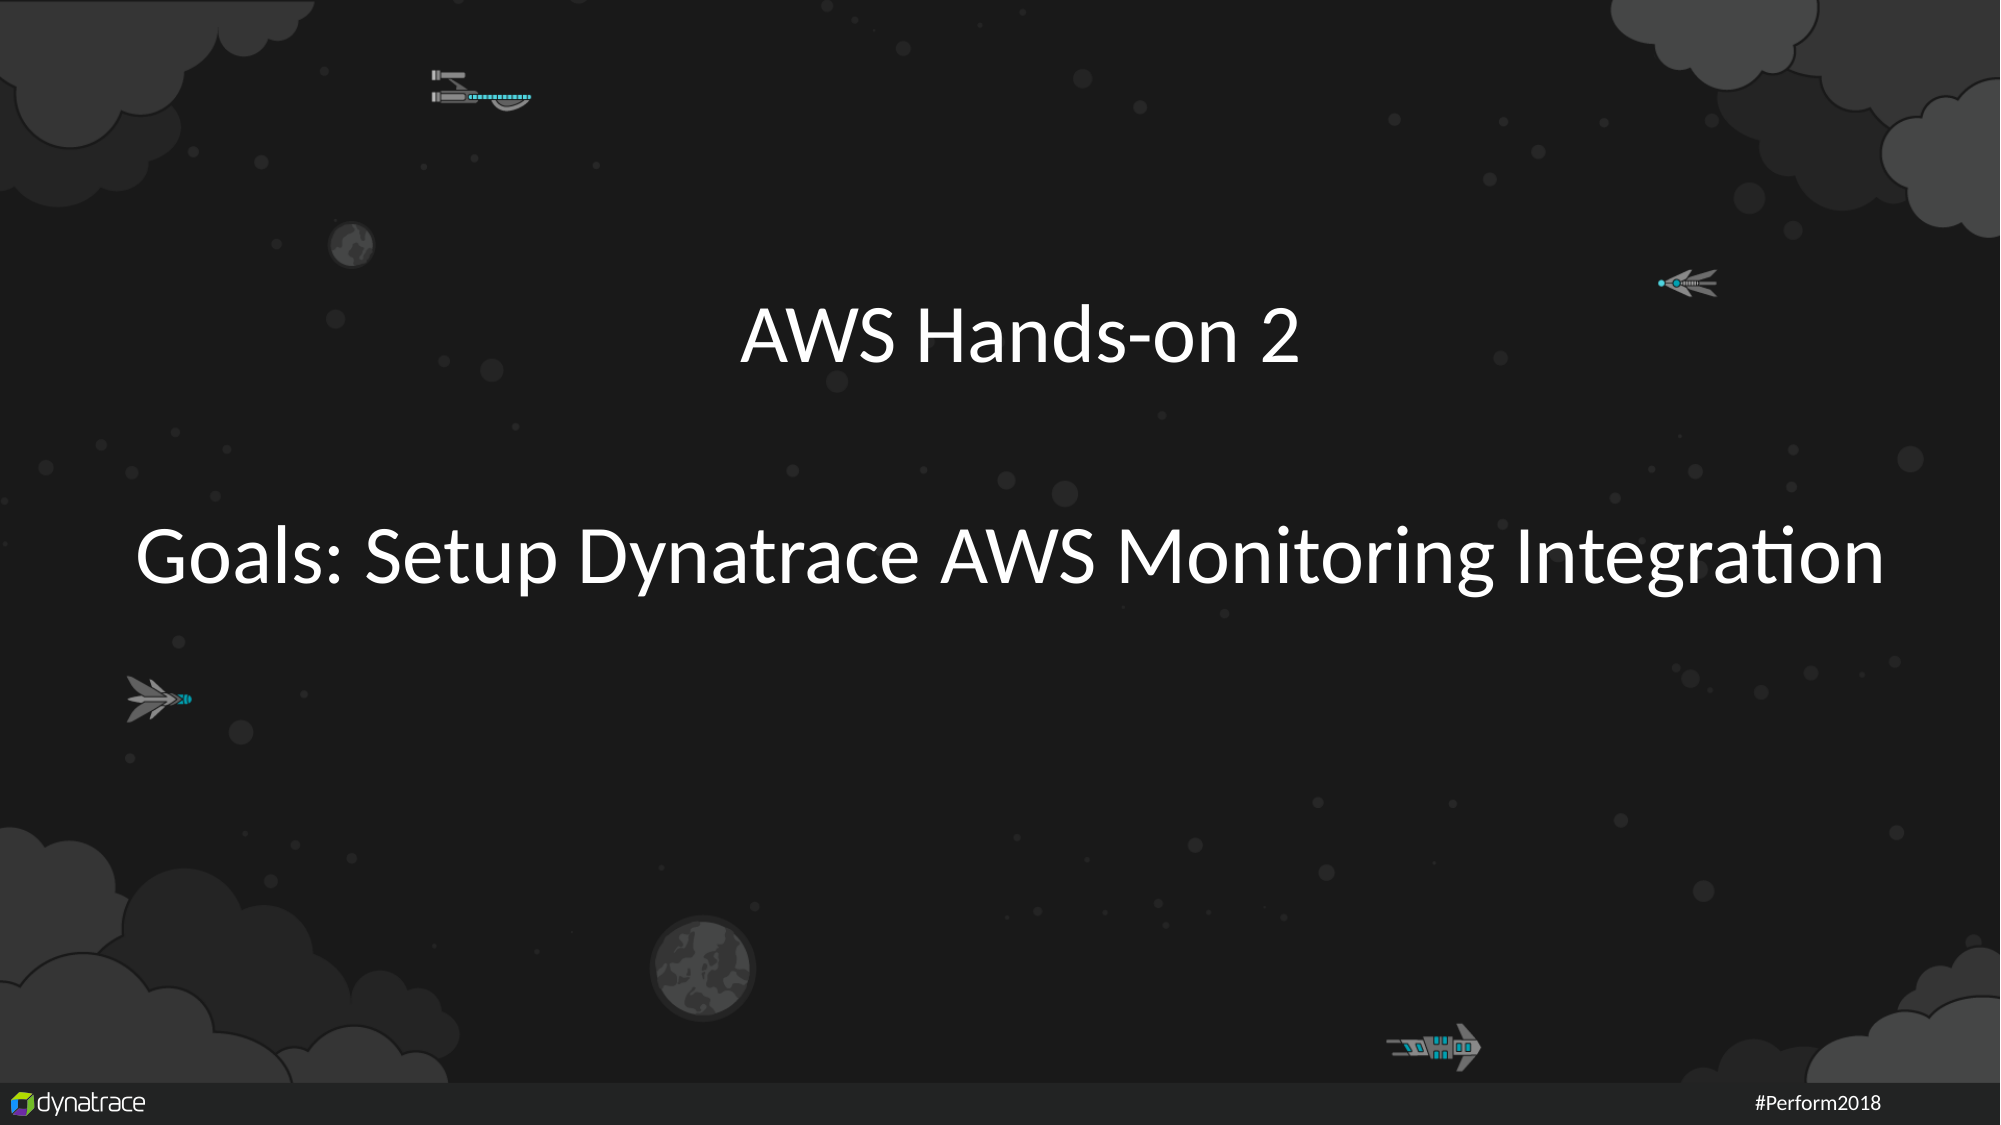

AWS Hands-on 2

Goals: Setup Dynatrace AWS Monitoring Integration